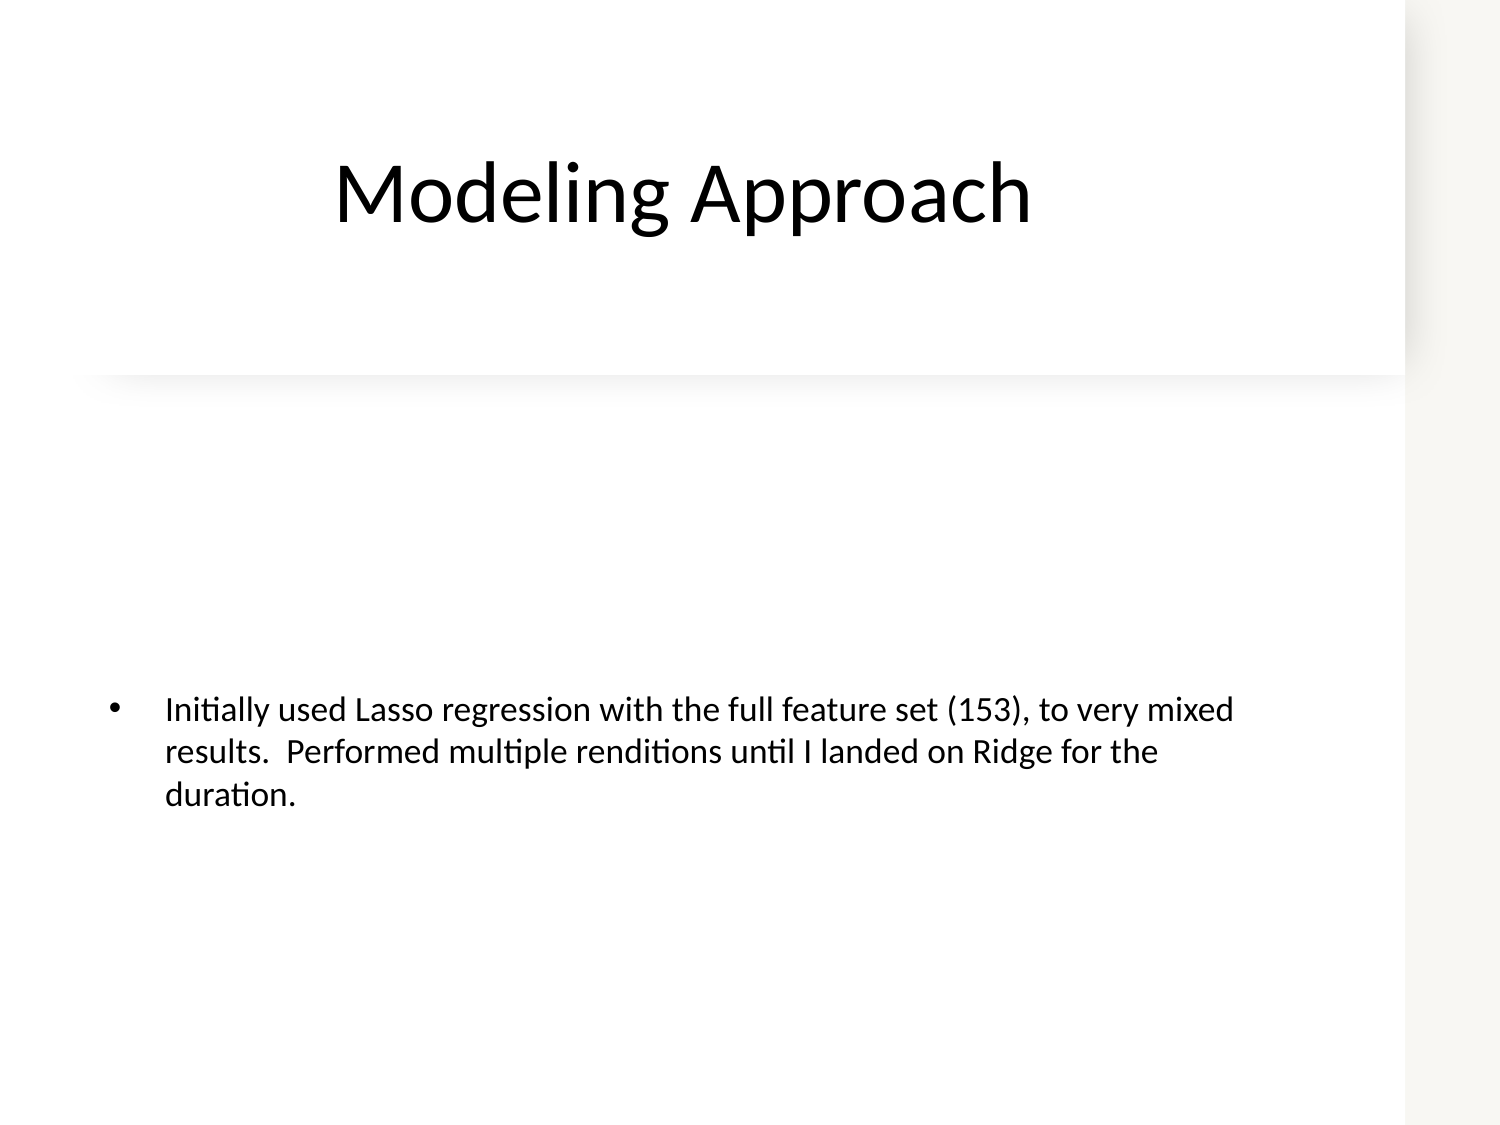

# Modeling Approach
Initially used Lasso regression with the full feature set (153), to very mixed results.  Performed multiple renditions until I landed on Ridge for the duration.